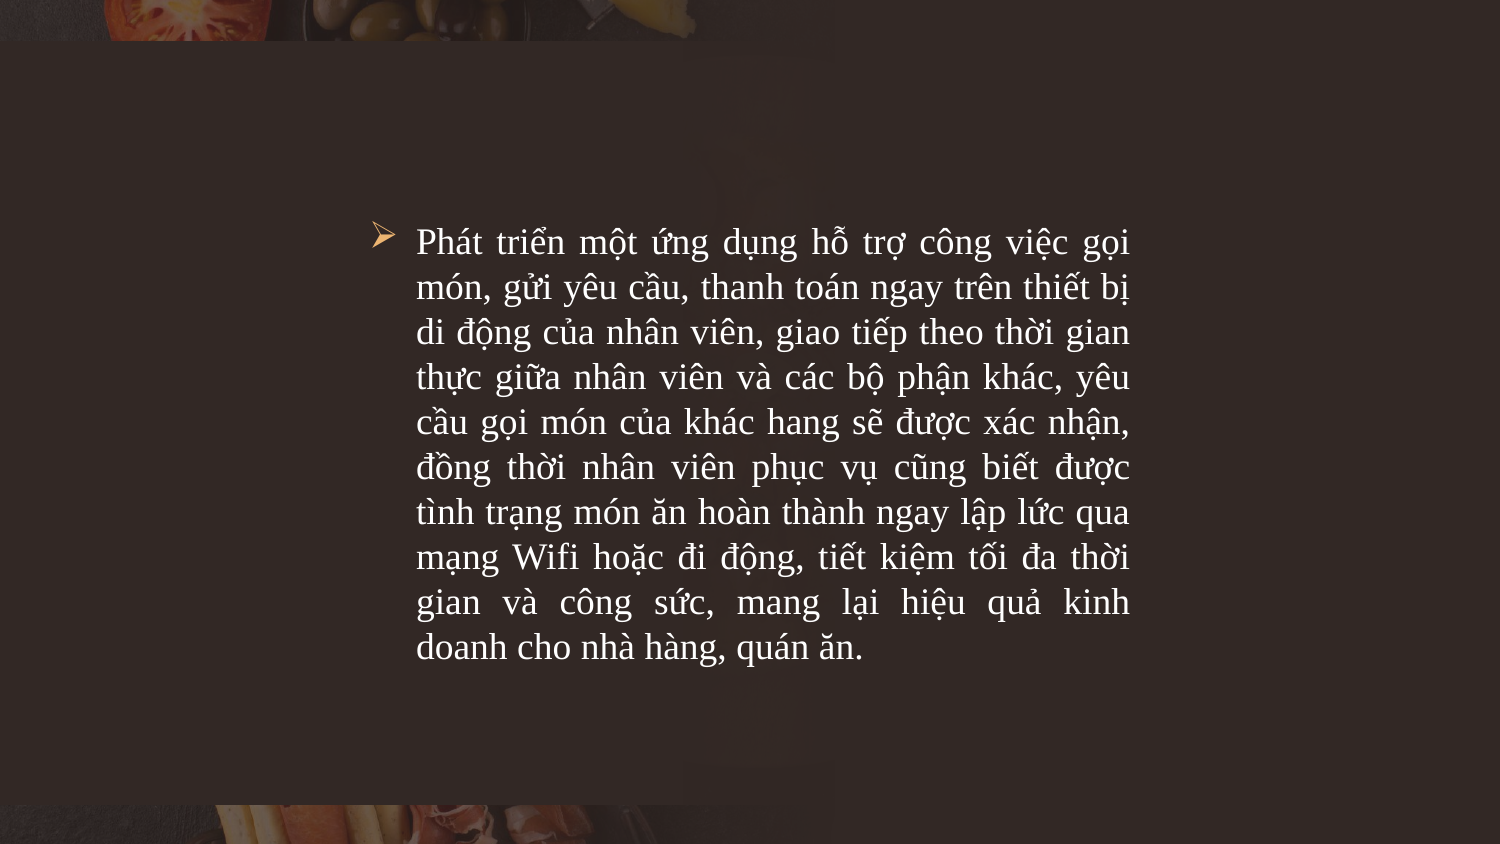

Phát triển một ứng dụng hỗ trợ công việc gọi món, gửi yêu cầu, thanh toán ngay trên thiết bị di động của nhân viên, giao tiếp theo thời gian thực giữa nhân viên và các bộ phận khác, yêu cầu gọi món của khác hang sẽ được xác nhận, đồng thời nhân viên phục vụ cũng biết được tình trạng món ăn hoàn thành ngay lập lức qua mạng Wifi hoặc đi động, tiết kiệm tối đa thời gian và công sức, mang lại hiệu quả kinh doanh cho nhà hàng, quán ăn.